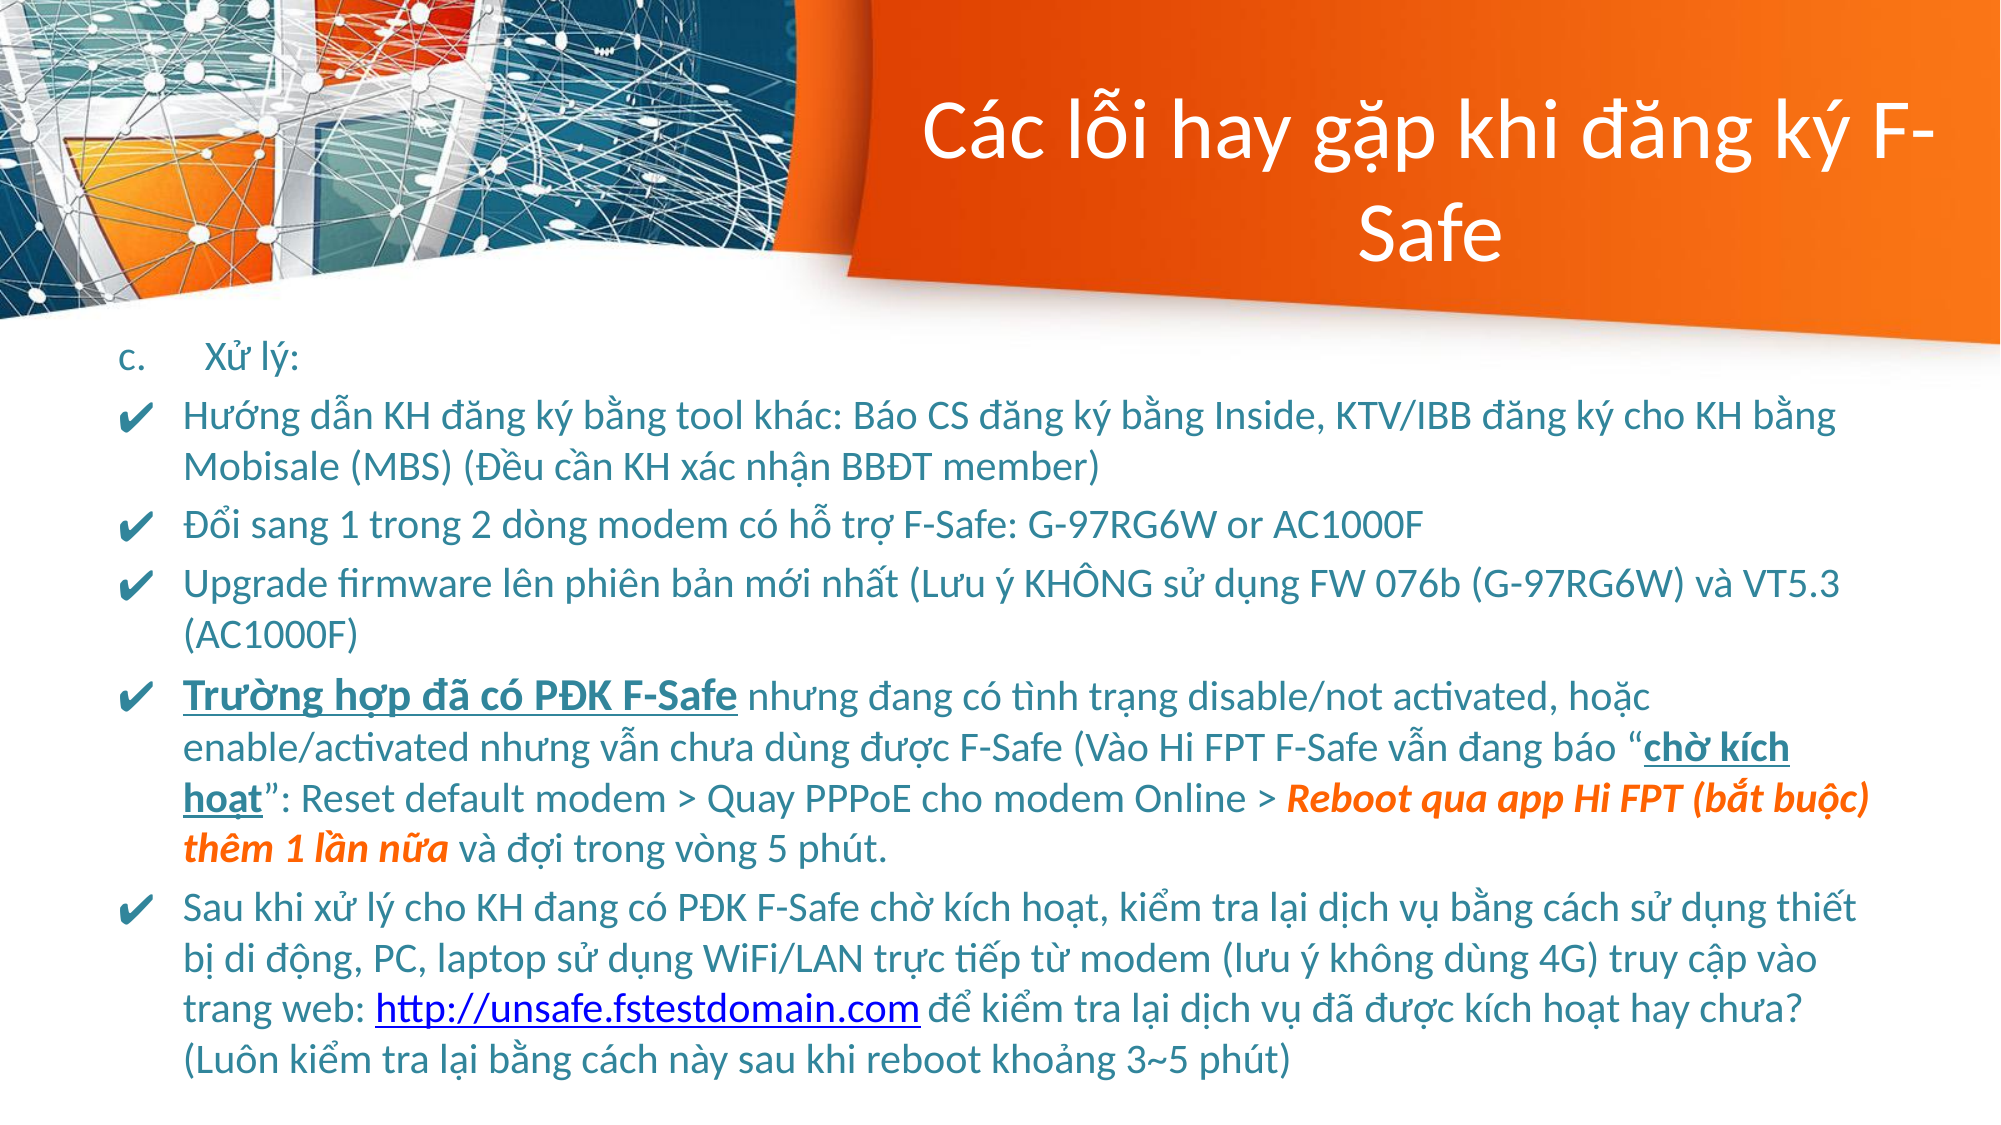

# Các lỗi hay gặp khi đăng ký F-Safe
Xử lý:
Hướng dẫn KH đăng ký bằng tool khác: Báo CS đăng ký bằng Inside, KTV/IBB đăng ký cho KH bằng Mobisale (MBS) (Đều cần KH xác nhận BBĐT member)
Đổi sang 1 trong 2 dòng modem có hỗ trợ F-Safe: G-97RG6W or AC1000F
Upgrade firmware lên phiên bản mới nhất (Lưu ý KHÔNG sử dụng FW 076b (G-97RG6W) và VT5.3 (AC1000F)
Trường hợp đã có PĐK F-Safe nhưng đang có tình trạng disable/not activated, hoặc enable/activated nhưng vẫn chưa dùng được F-Safe (Vào Hi FPT F-Safe vẫn đang báo “chờ kích hoạt”: Reset default modem > Quay PPPoE cho modem Online > Reboot qua app Hi FPT (bắt buộc) thêm 1 lần nữa và đợi trong vòng 5 phút.
Sau khi xử lý cho KH đang có PĐK F-Safe chờ kích hoạt, kiểm tra lại dịch vụ bằng cách sử dụng thiết bị di động, PC, laptop sử dụng WiFi/LAN trực tiếp từ modem (lưu ý không dùng 4G) truy cập vào trang web: http://unsafe.fstestdomain.com để kiểm tra lại dịch vụ đã được kích hoạt hay chưa? (Luôn kiểm tra lại bằng cách này sau khi reboot khoảng 3~5 phút)